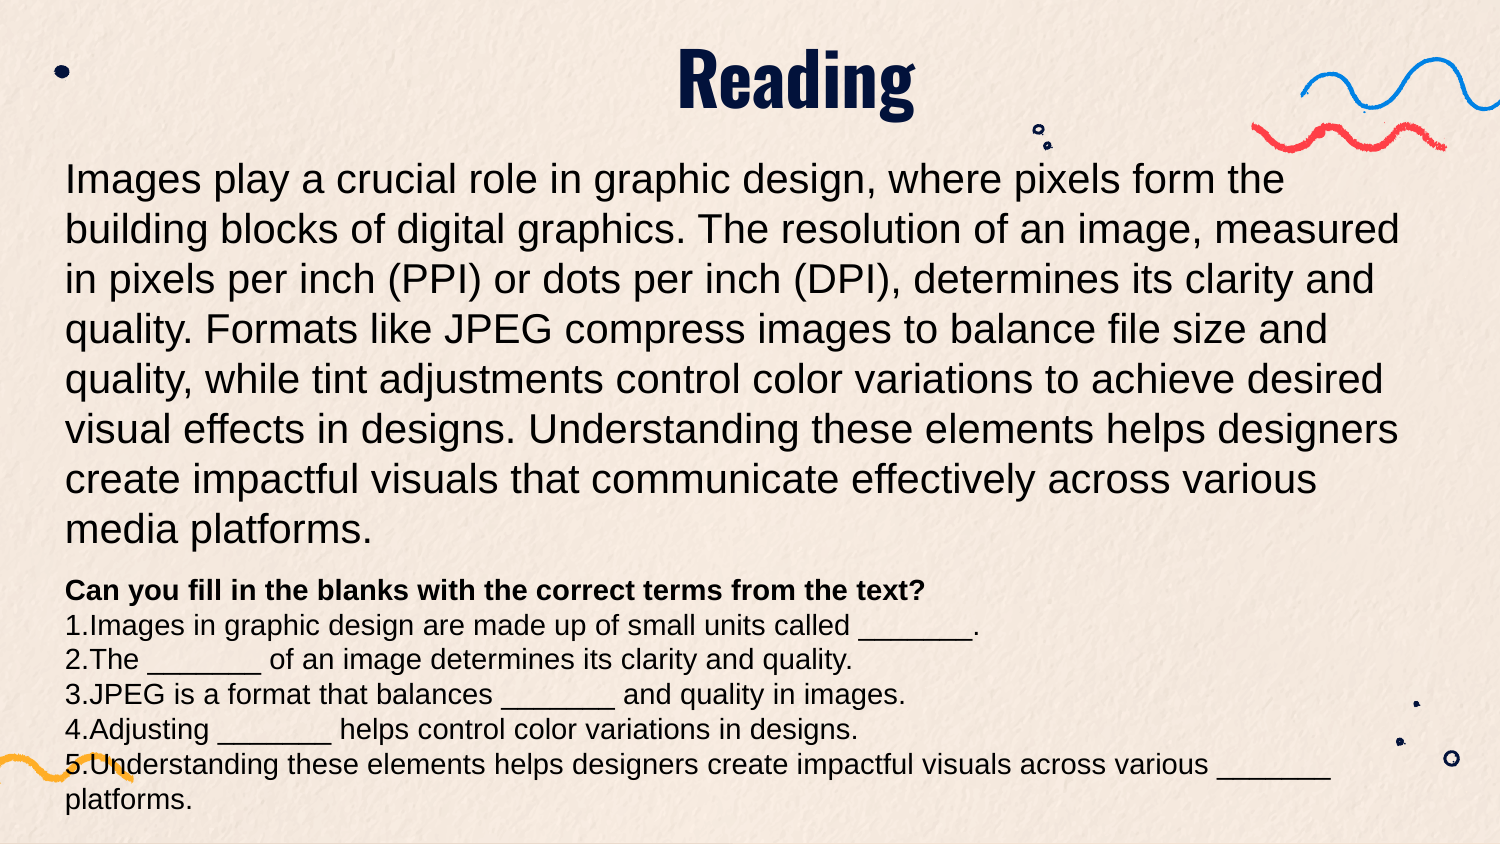

# Reading
Images play a crucial role in graphic design, where pixels form the building blocks of digital graphics. The resolution of an image, measured in pixels per inch (PPI) or dots per inch (DPI), determines its clarity and quality. Formats like JPEG compress images to balance file size and quality, while tint adjustments control color variations to achieve desired visual effects in designs. Understanding these elements helps designers create impactful visuals that communicate effectively across various media platforms.
Can you fill in the blanks with the correct terms from the text?
1.Images in graphic design are made up of small units called _______.
2.The _______ of an image determines its clarity and quality.
3.JPEG is a format that balances _______ and quality in images.
4.Adjusting _______ helps control color variations in designs.
5.Understanding these elements helps designers create impactful visuals across various _______ platforms.